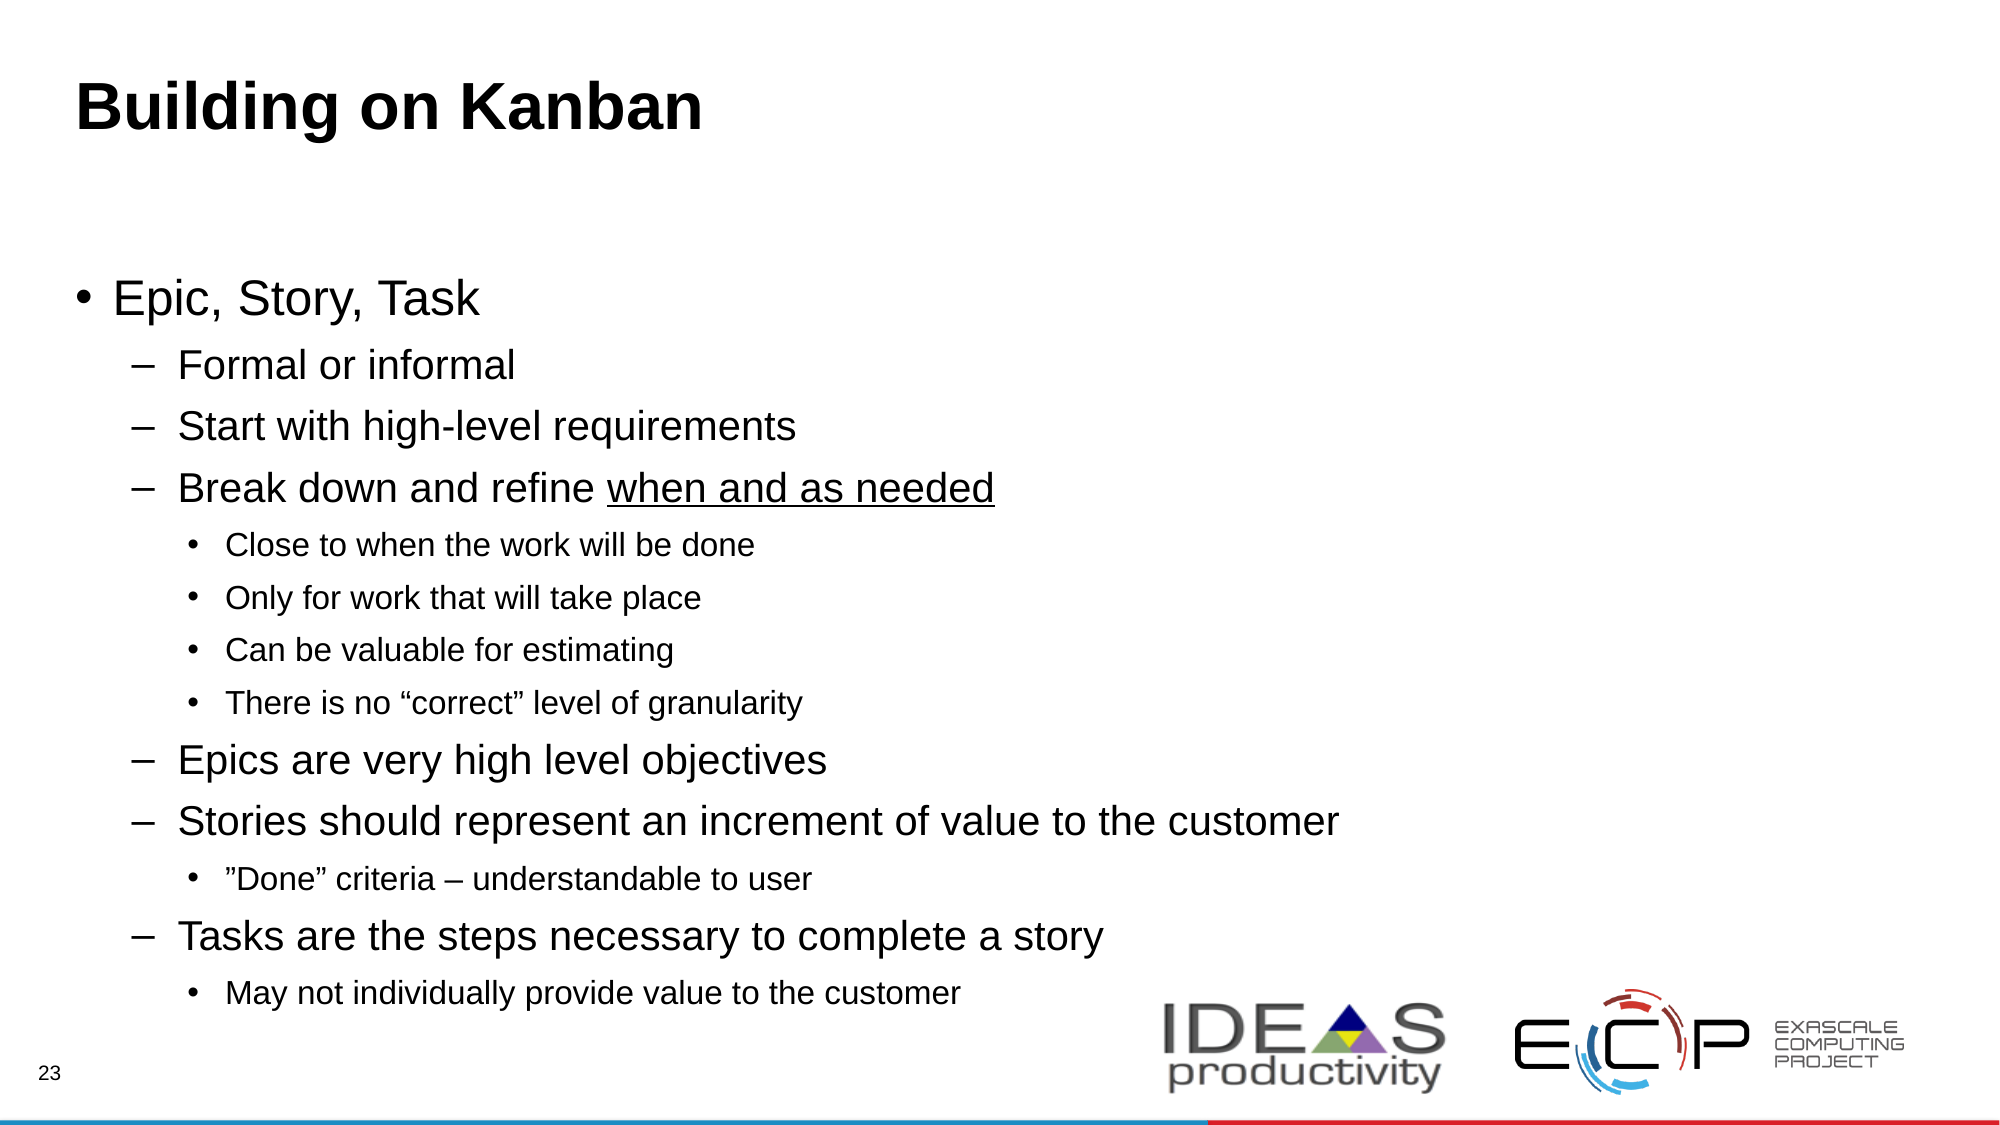

# Building on Kanban
Epic, Story, Task
Formal or informal
Start with high-level requirements
Break down and refine when and as needed
Close to when the work will be done
Only for work that will take place
Can be valuable for estimating
There is no “correct” level of granularity
Epics are very high level objectives
Stories should represent an increment of value to the customer
”Done” criteria – understandable to user
Tasks are the steps necessary to complete a story
May not individually provide value to the customer